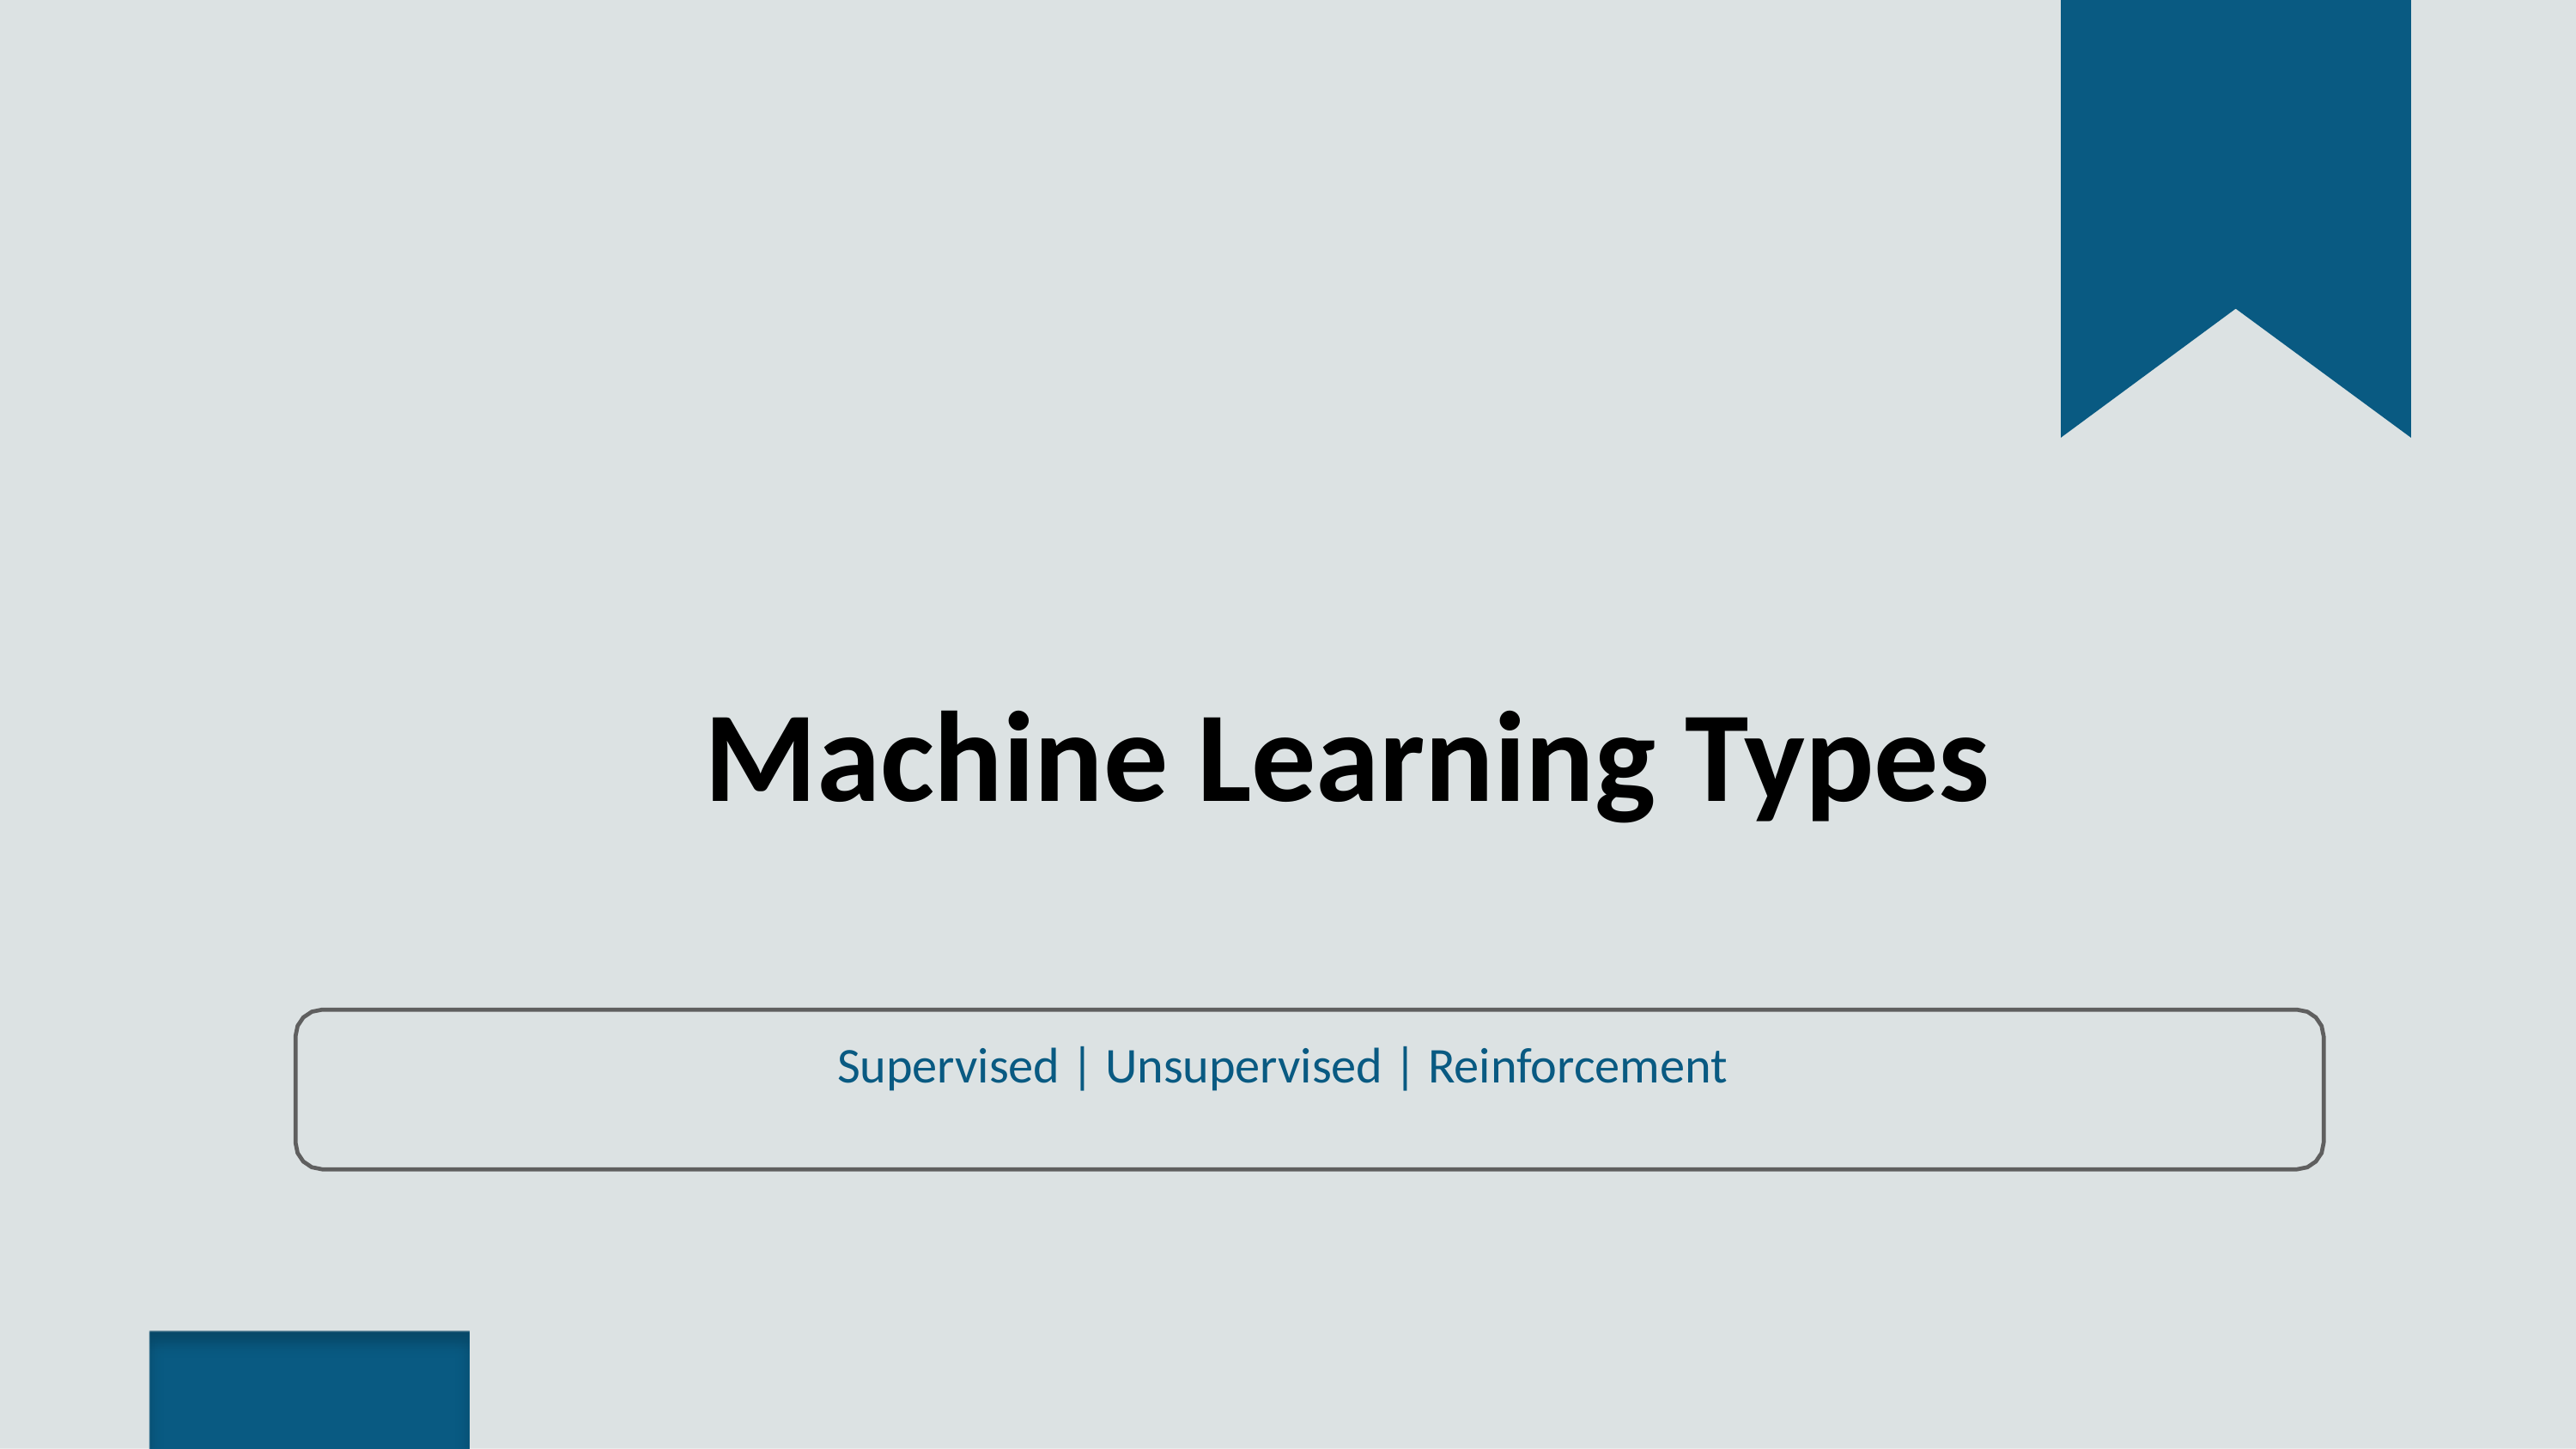

# Machine Learning Types

Supervised | Unsupervised | Reinforcement